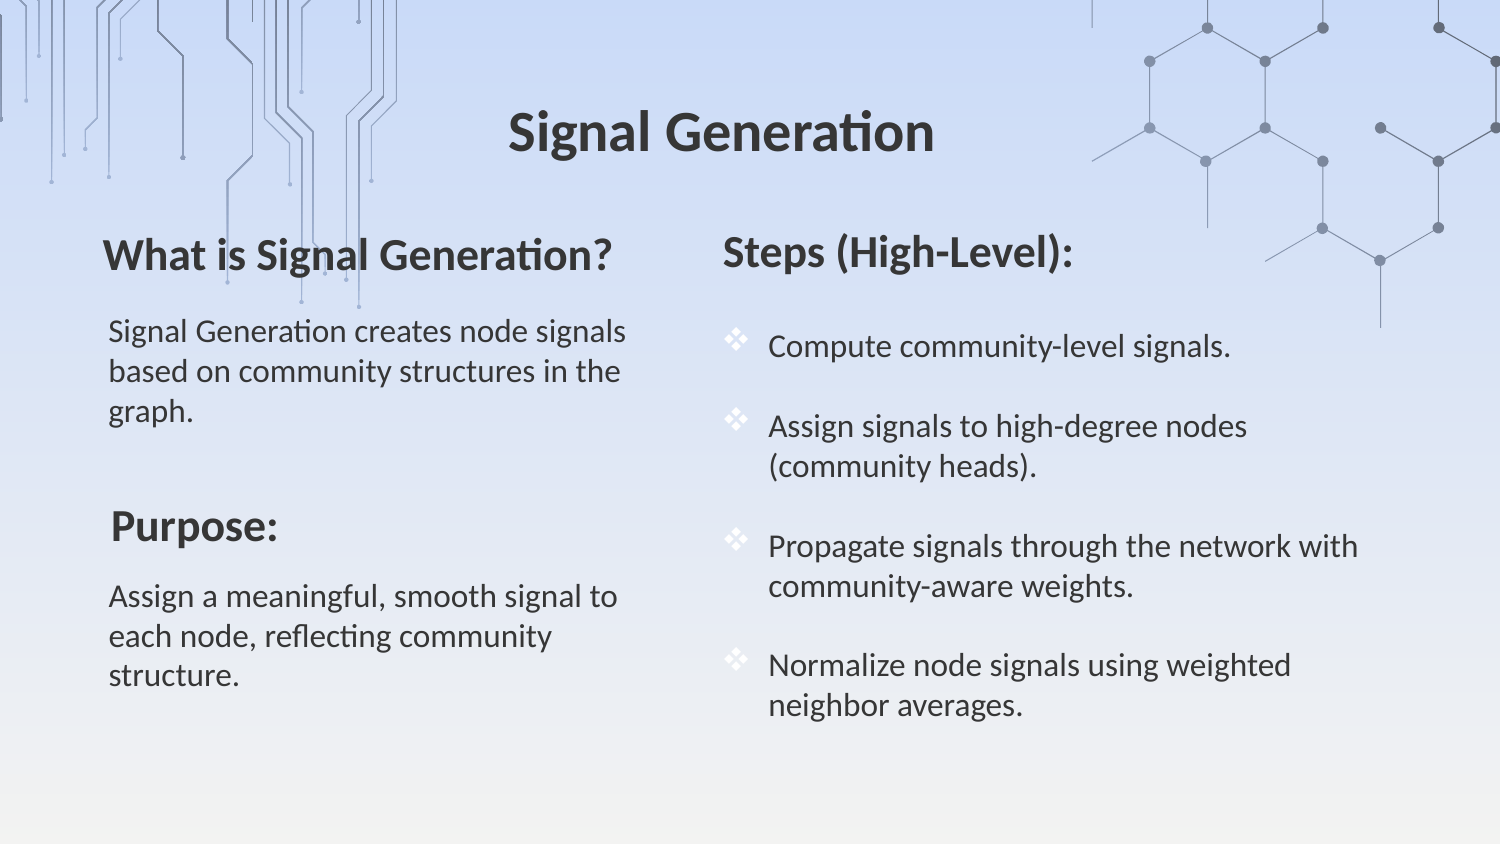

# Signal Generation
What is Signal Generation?
Steps (High-Level):
Signal Generation creates node signals based on community structures in the graph.
Compute community-level signals.

Assign signals to high-degree nodes (community heads).

Propagate signals through the network with community-aware weights.

Normalize node signals using weighted neighbor averages.
Purpose:
Assign a meaningful, smooth signal to each node, reflecting community structure.